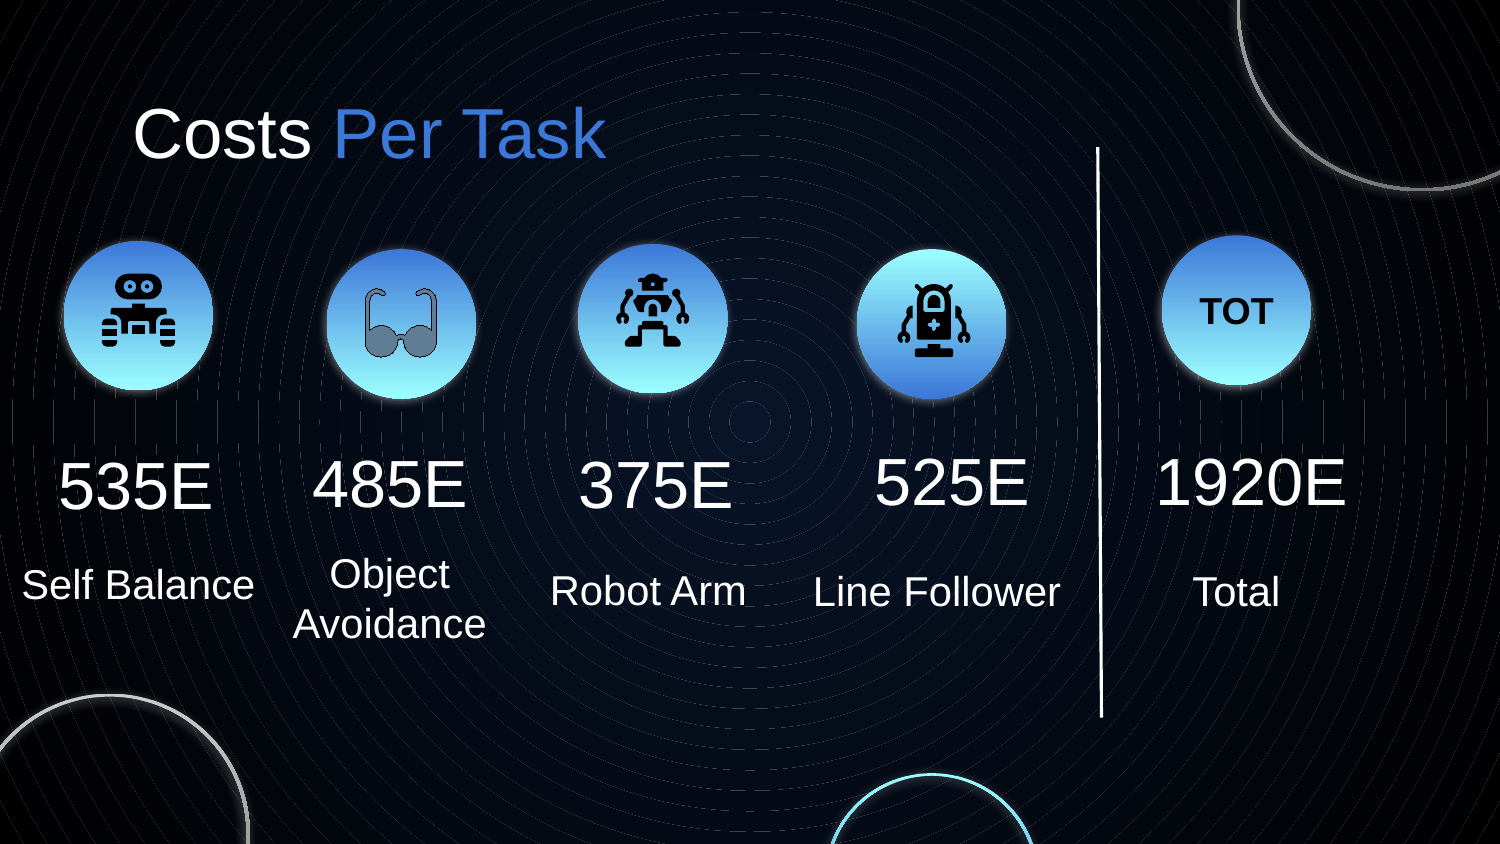

# Costs Per Task
TOT

1920E
525E
485E
375E
535E
Self Balance
Robot Arm
Line Follower
Total
Object
Avoidance